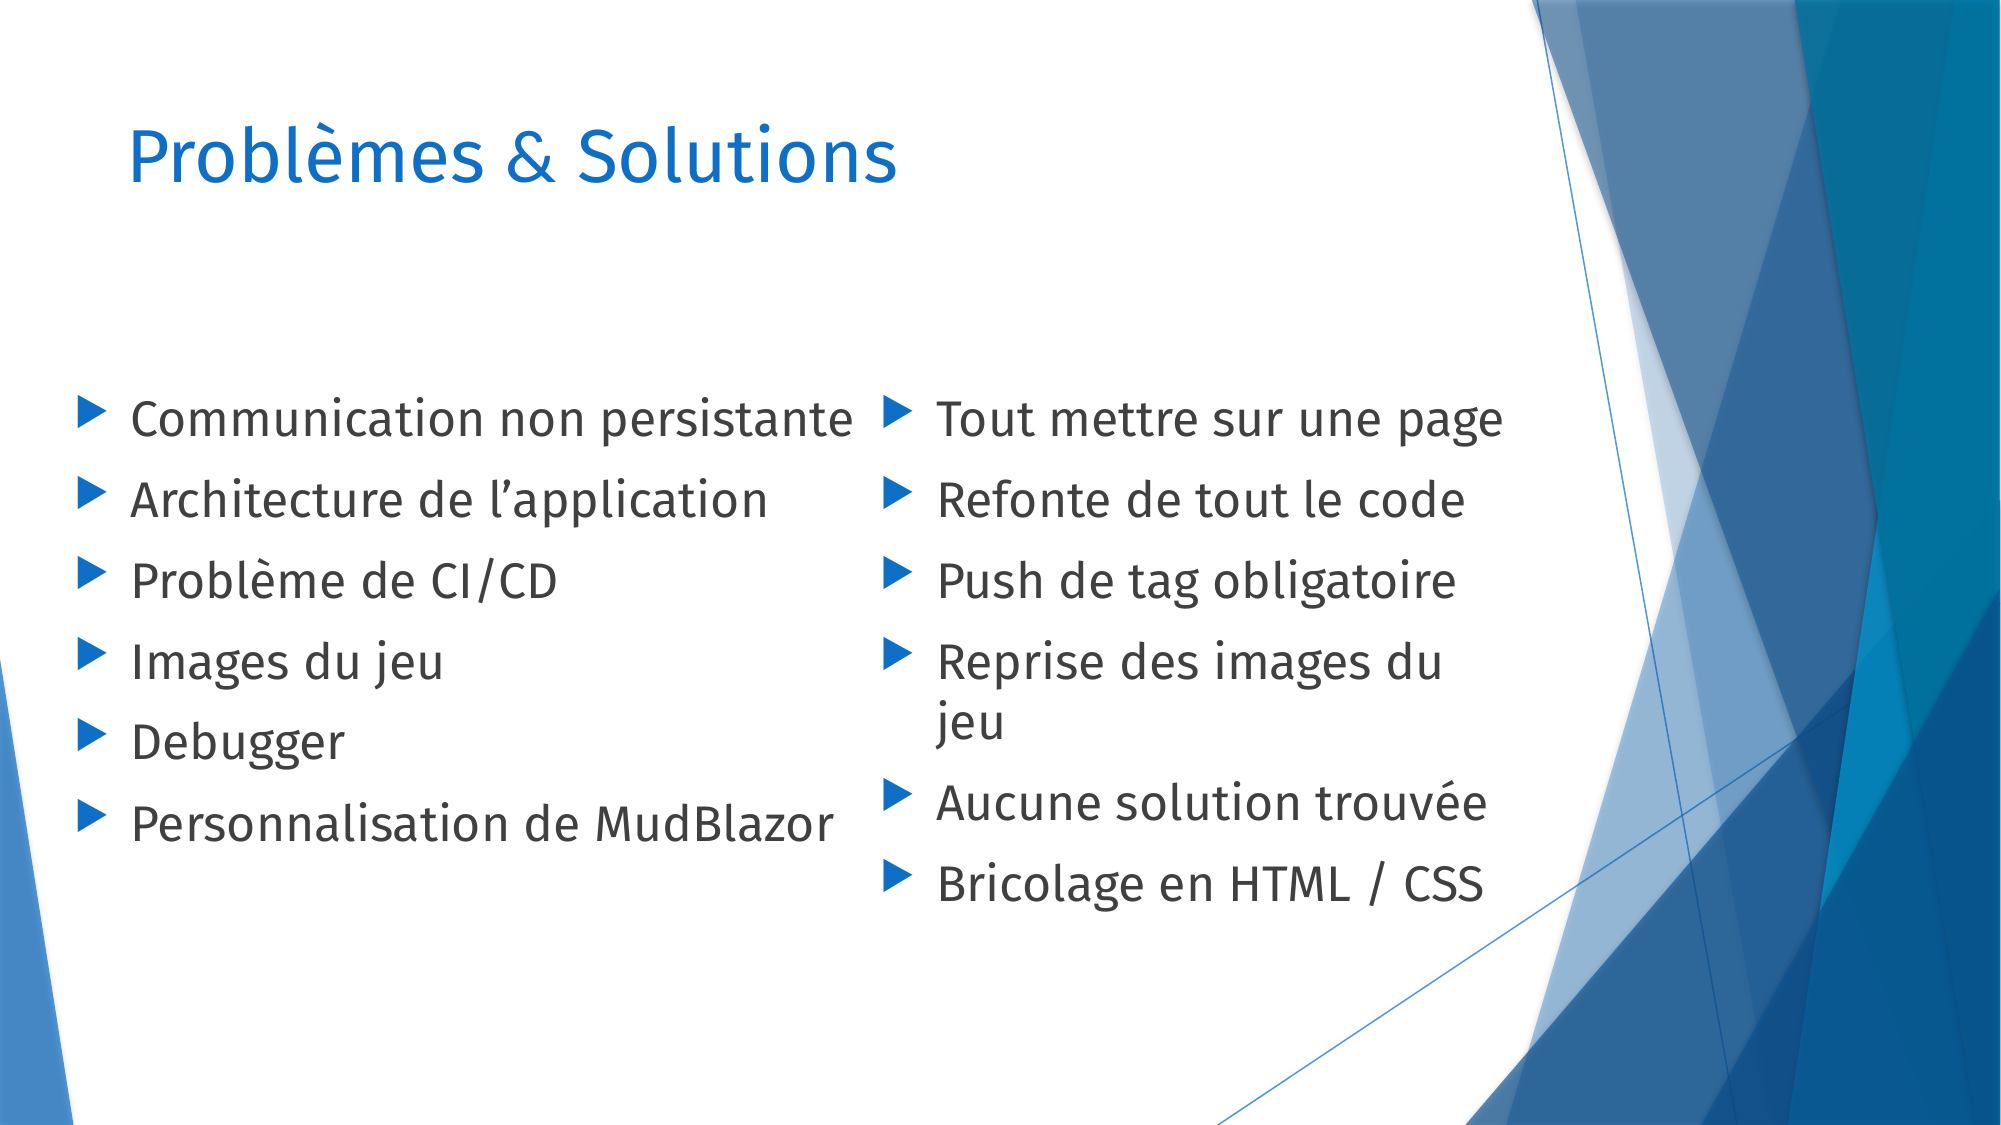

# Problèmes & Solutions
Communication non persistante
Architecture de l’application
Problème de CI/CD
Images du jeu
Debugger
Personnalisation de MudBlazor
Tout mettre sur une page
Refonte de tout le code
Push de tag obligatoire
Reprise des images du jeu
Aucune solution trouvée
Bricolage en HTML / CSS